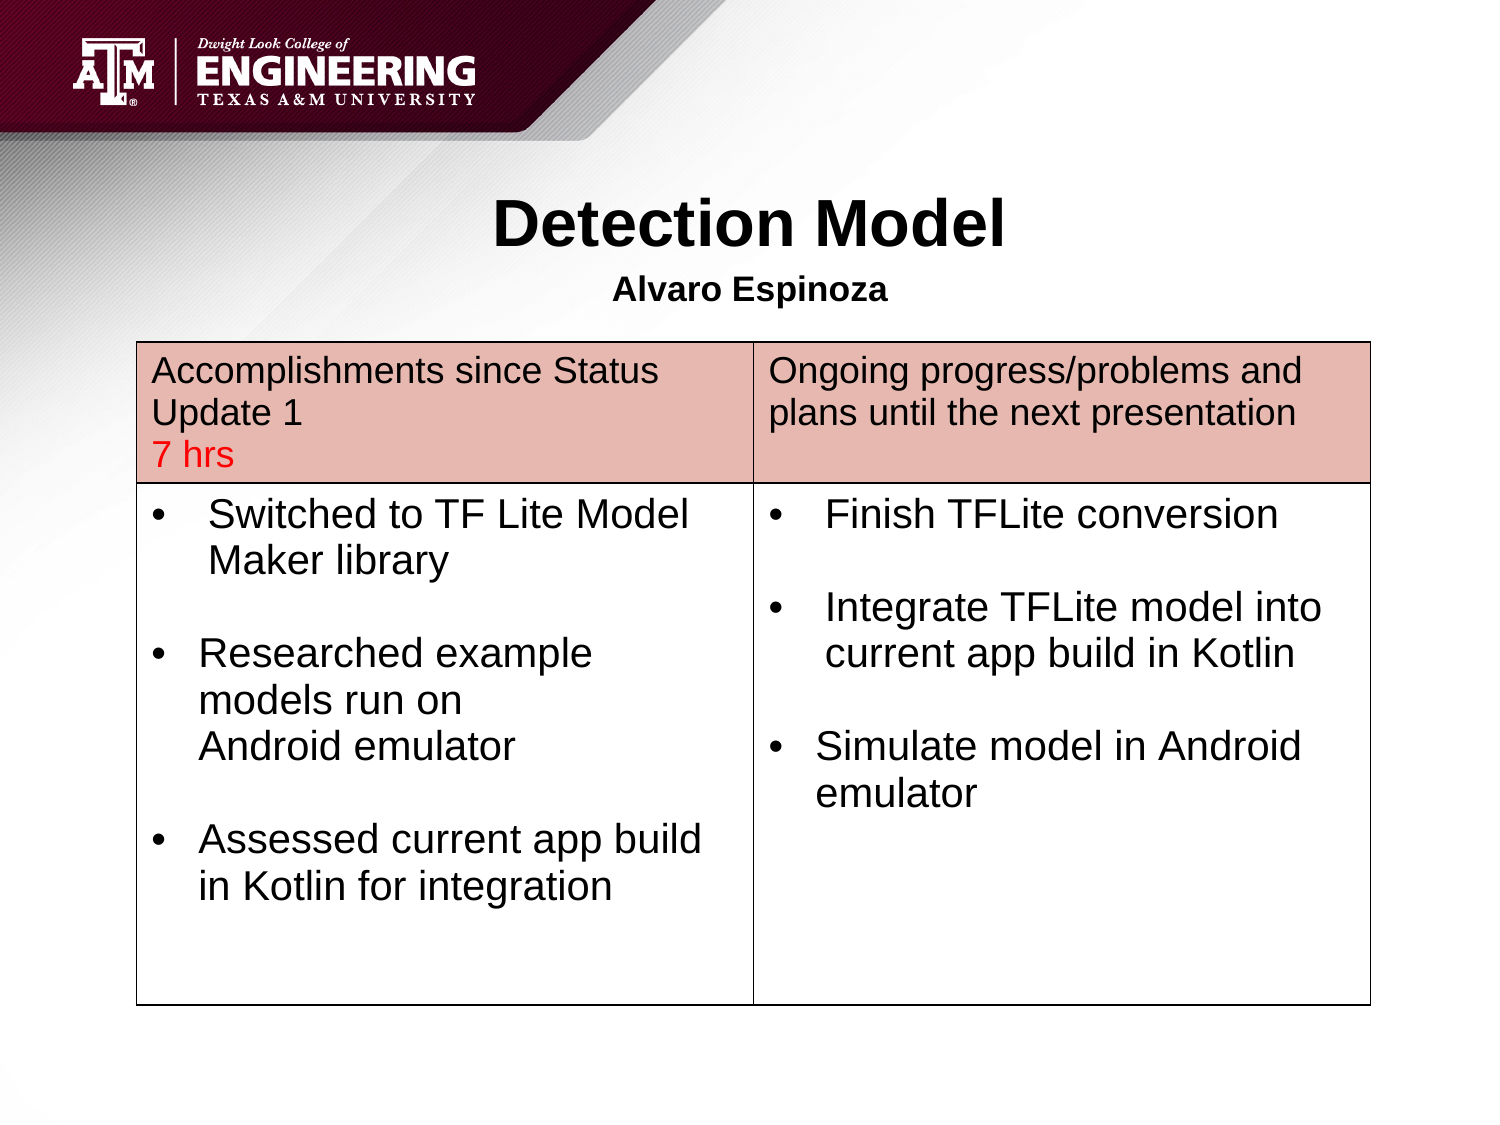

# Detection Model
Alvaro Espinoza
| Accomplishments since Status Update 1                      7 hrs | Ongoing progress/problems and plans until the next presentation |
| --- | --- |
| Switched to TF Lite Model Maker library  Researched example models run on Android emulator Assessed current app build in Kotlin for integration | Finish TFLite conversion Integrate TFLite model into current app build in Kotlin Simulate model in Android emulator |